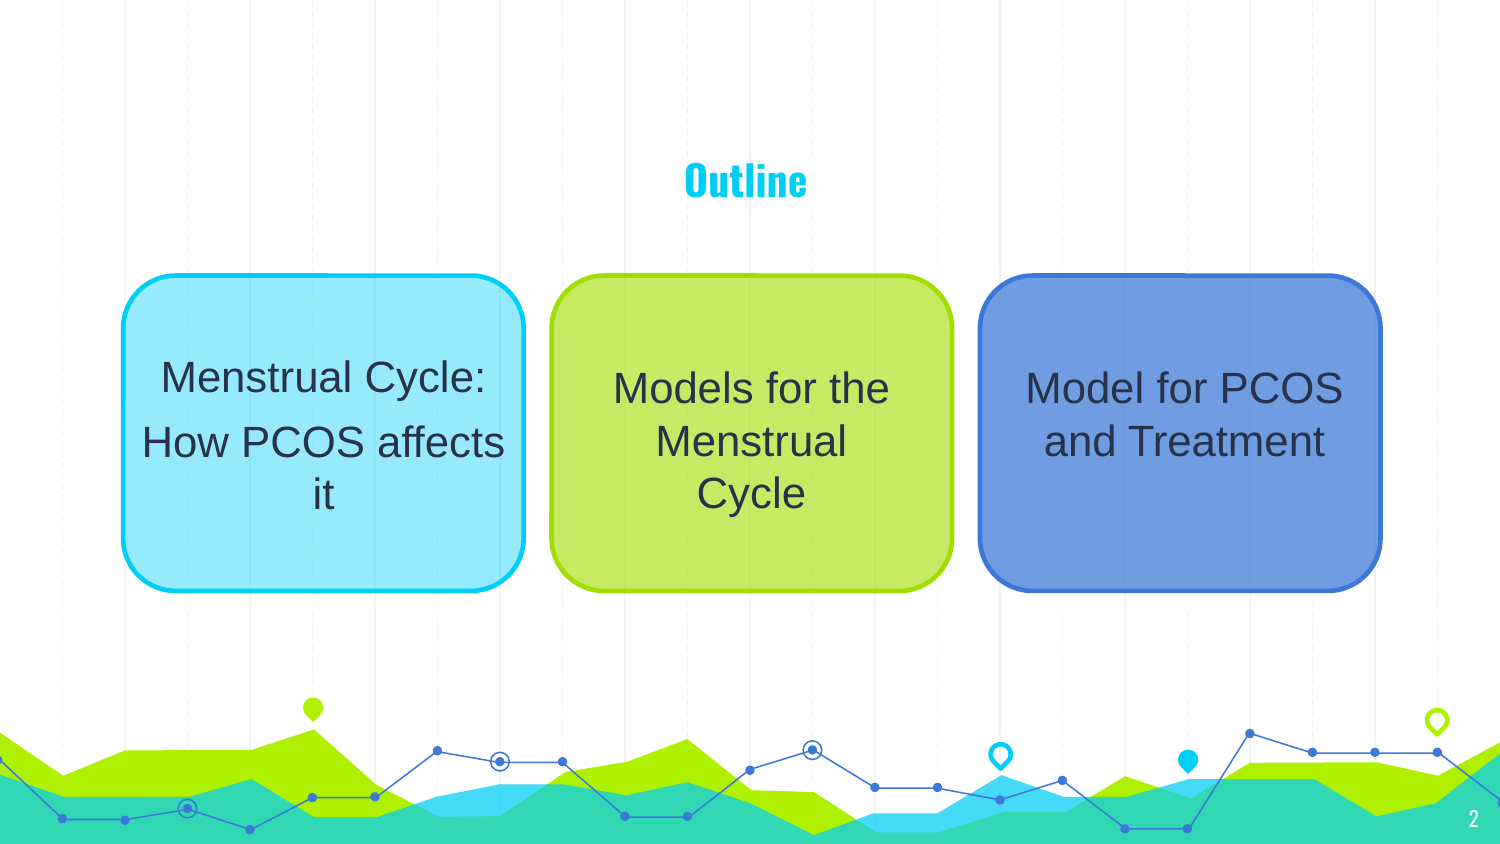

# Outline

Menstrual Cycle:
How PCOS affects it

Models for the Menstrual Cycle

Model for PCOS and Treatment

2